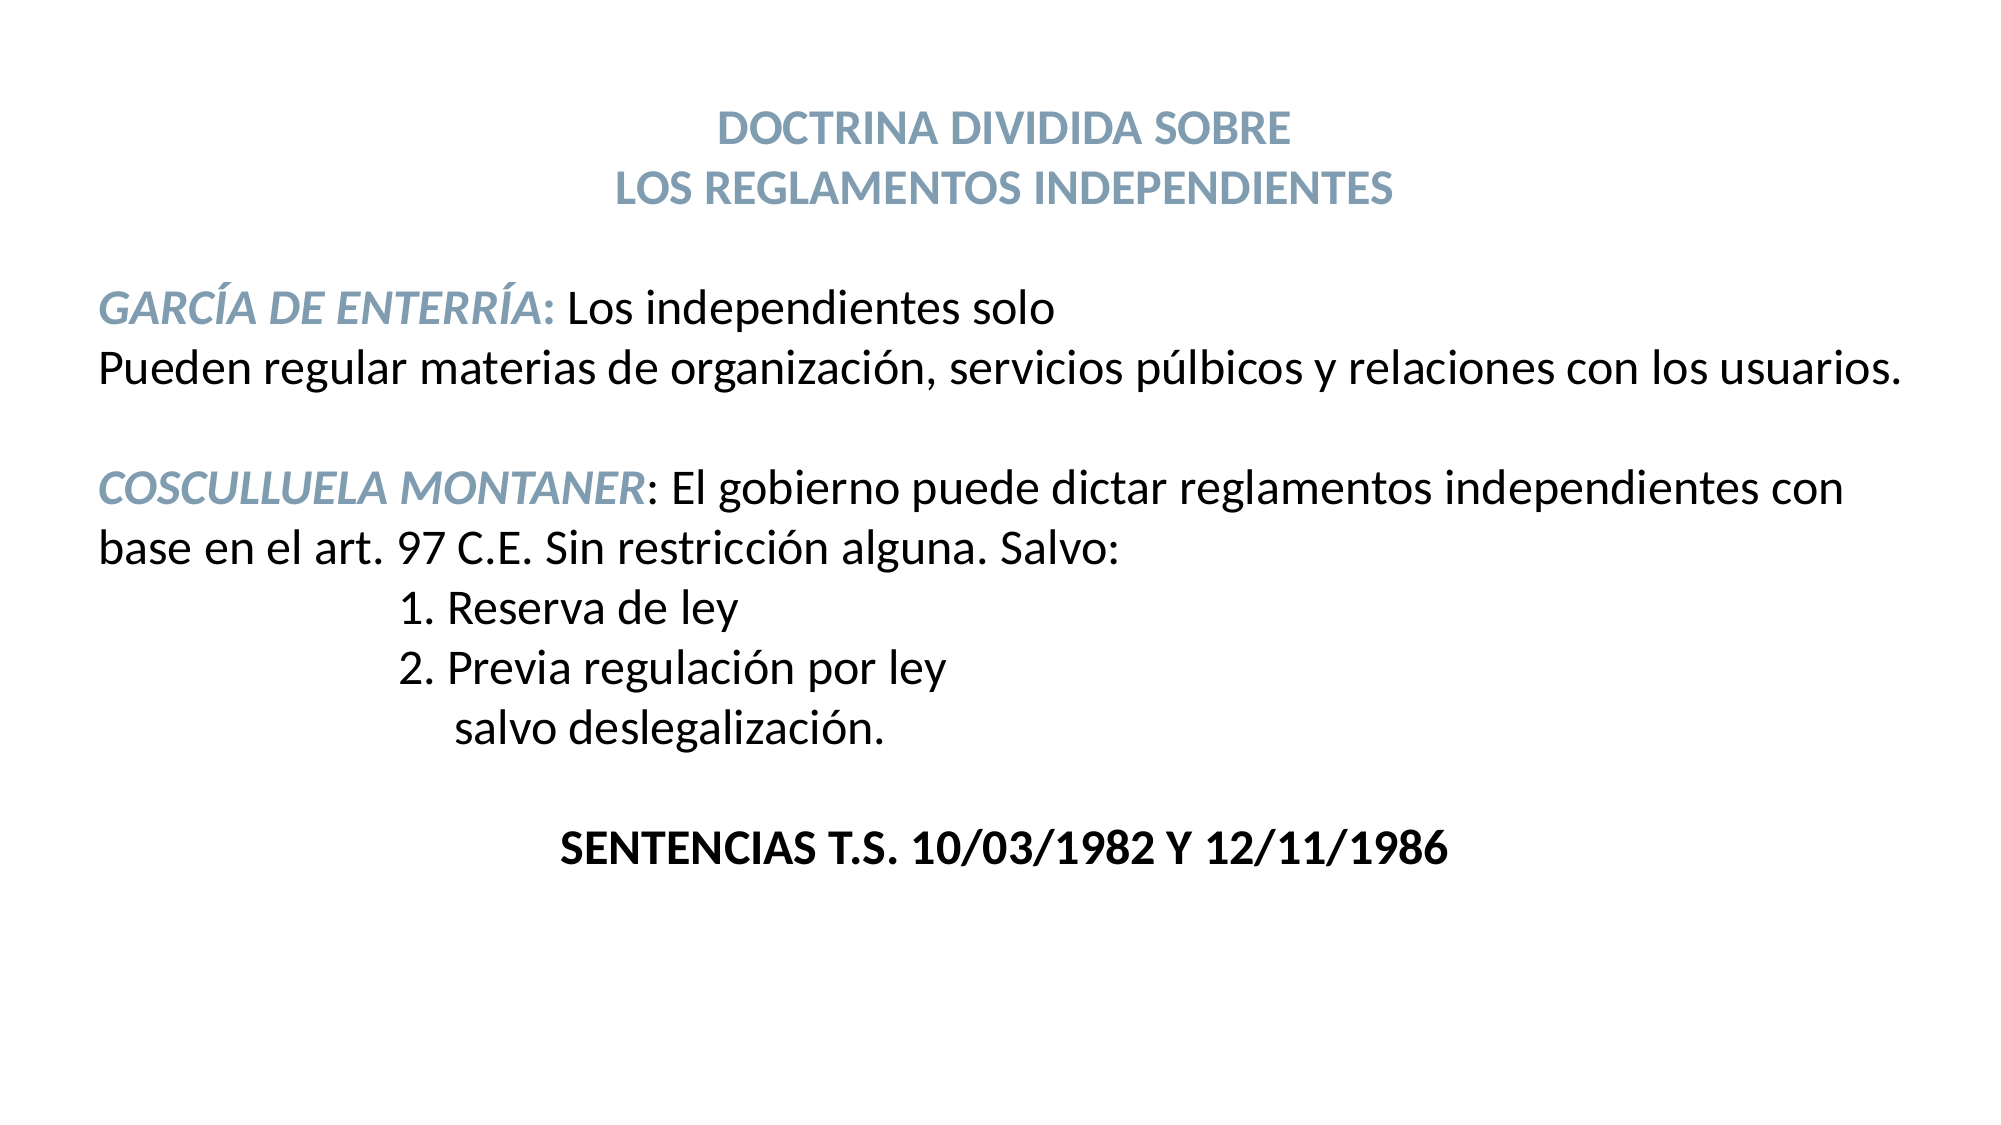

DOCTRINA DIVIDIDA SOBRE
LOS REGLAMENTOS INDEPENDIENTES

GARCÍA DE ENTERRÍA: Los independientes solo
Pueden regular materias de organización, servicios púlbicos y relaciones con los usuarios.

COSCULLUELA MONTANER: El gobierno puede dictar reglamentos independientes con base en el art. 97 C.E. Sin restricción alguna. Salvo:
		1. Reserva de ley
		2. Previa regulación por ley
		     salvo deslegalización.

SENTENCIAS T.S. 10/03/1982 Y 12/11/1986